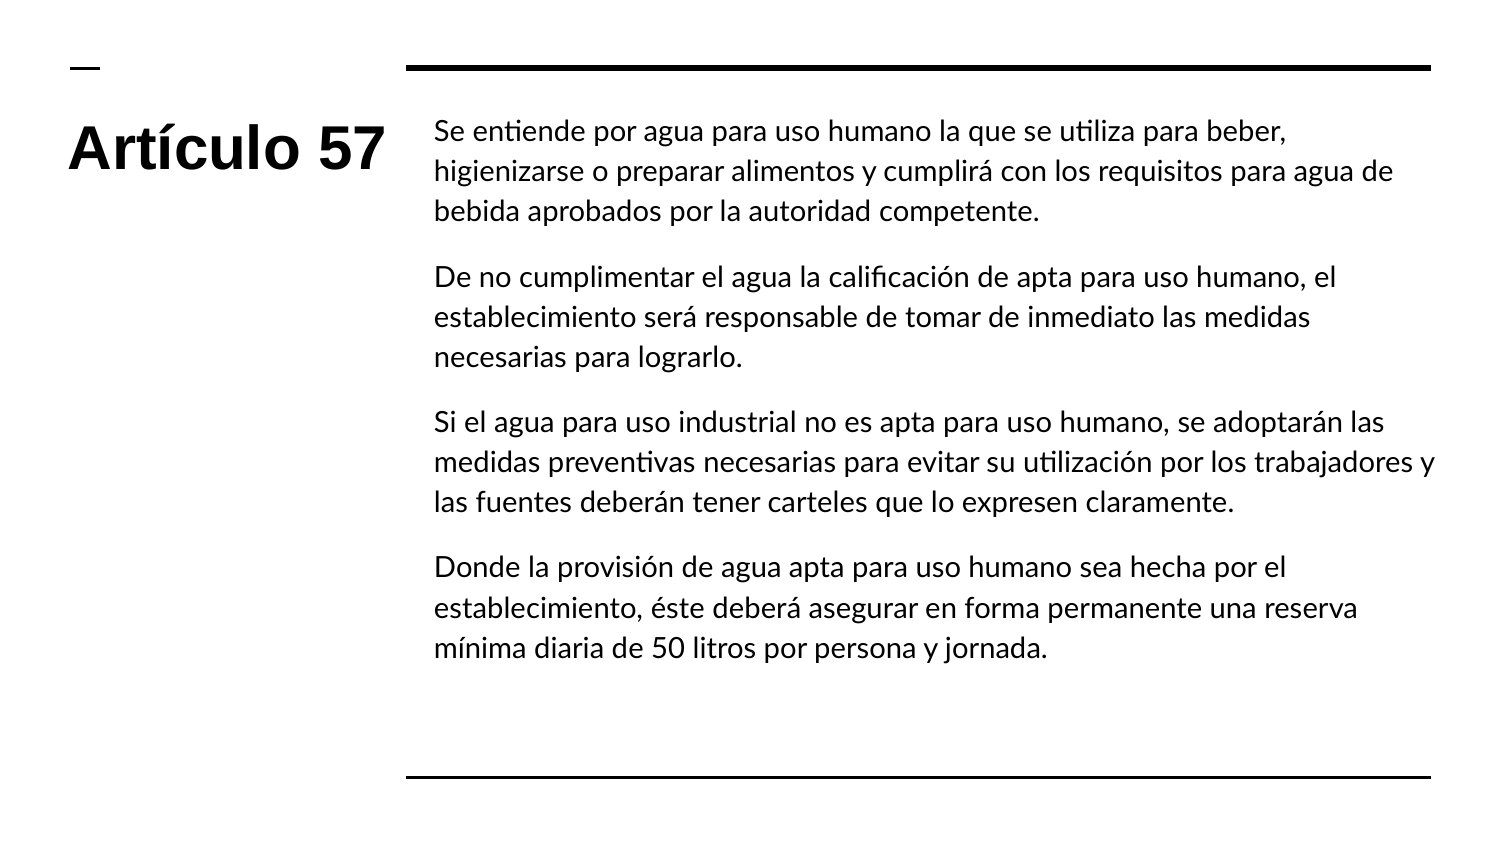

# Artículo 57
Se entiende por agua para uso humano la que se utiliza para beber, higienizarse o preparar alimentos y cumplirá con los requisitos para agua de bebida aprobados por la autoridad competente.
De no cumplimentar el agua la calificación de apta para uso humano, el establecimiento será responsable de tomar de inmediato las medidas necesarias para lograrlo.
Si el agua para uso industrial no es apta para uso humano, se adoptarán las medidas preventivas necesarias para evitar su utilización por los trabajadores y las fuentes deberán tener carteles que lo expresen claramente.
Donde la provisión de agua apta para uso humano sea hecha por el establecimiento, éste deberá asegurar en forma permanente una reserva mínima diaria de 50 litros por persona y jornada.